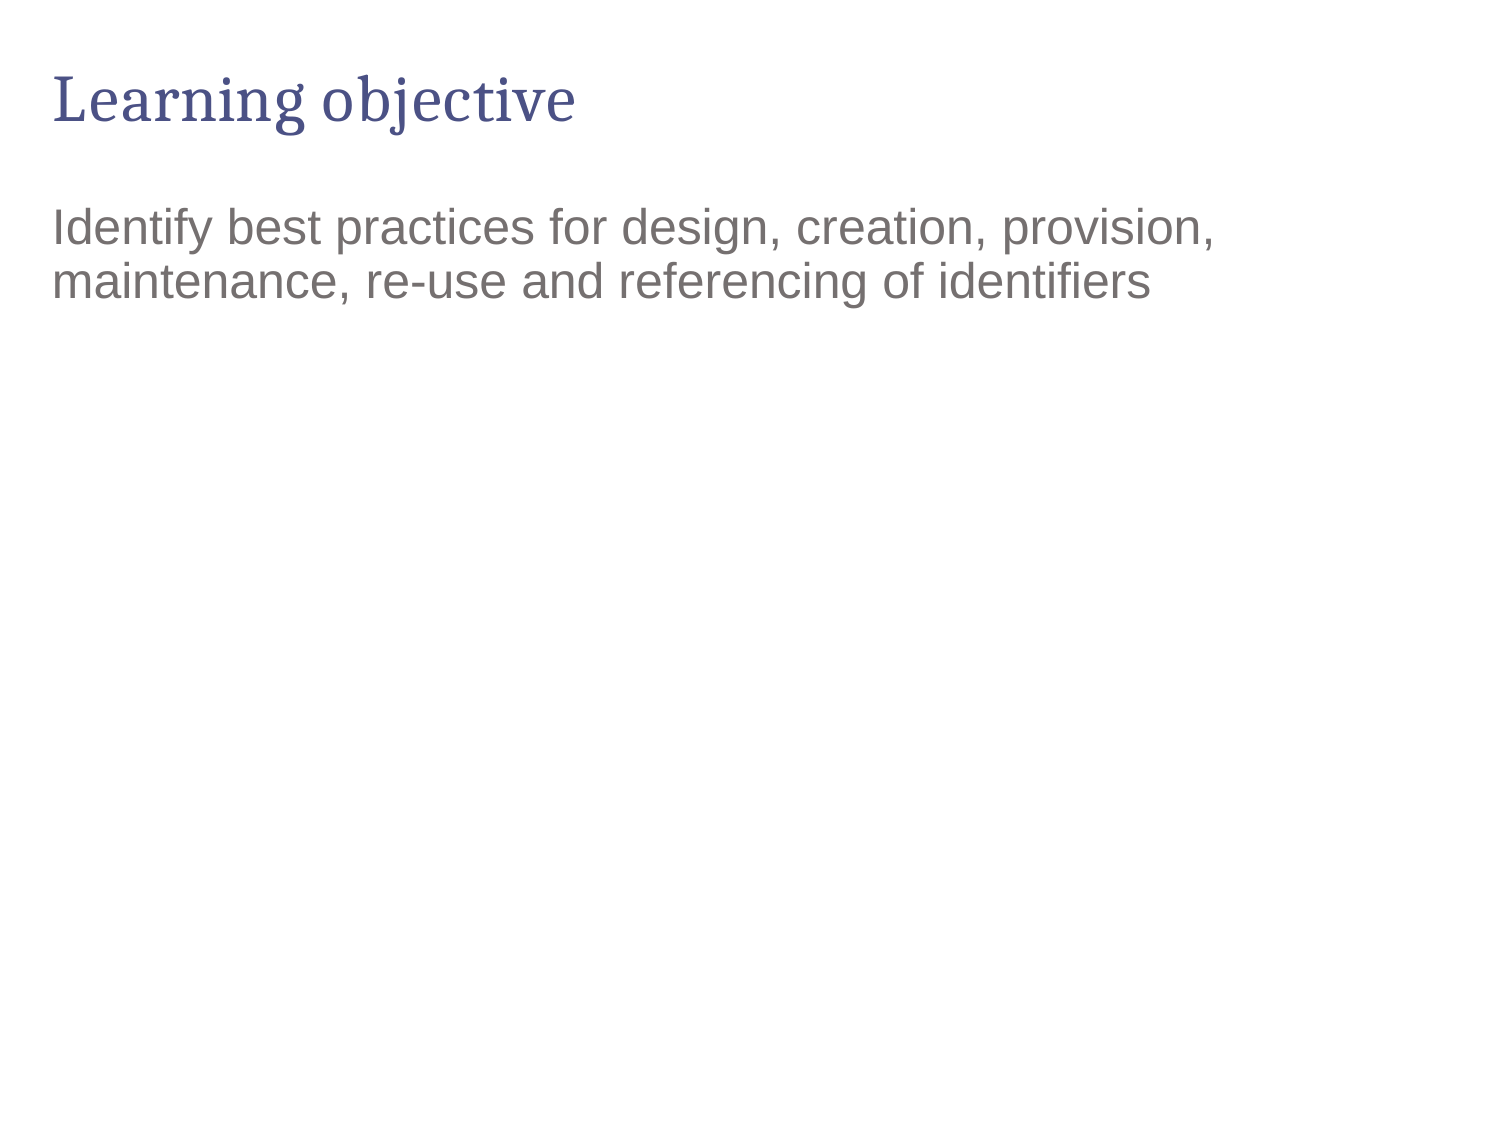

# Learning objective
Identify best practices for design, creation, provision, maintenance, re-use and referencing of identifiers